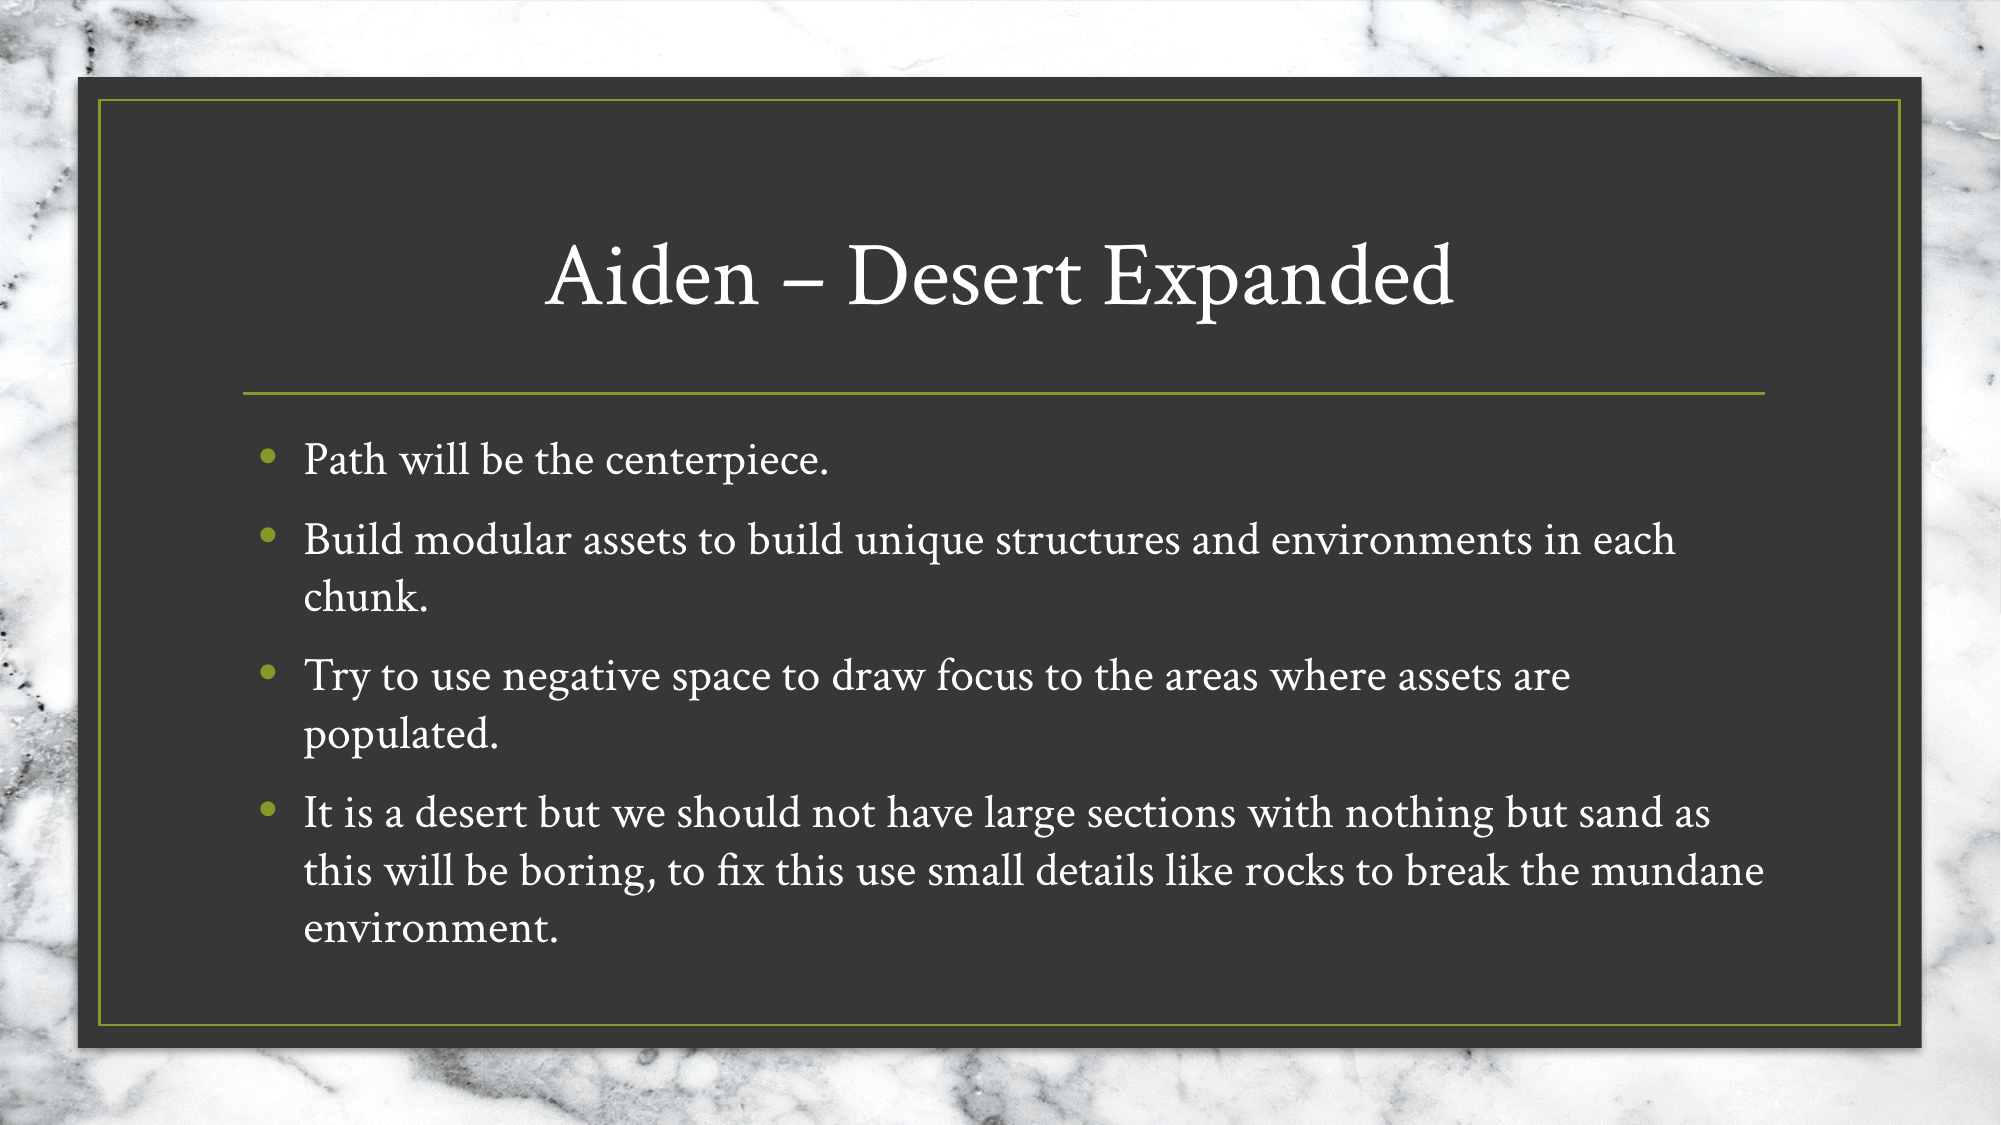

# Aiden – Desert Expanded
Path will be the centerpiece.
Build modular assets to build unique structures and environments in each chunk.
Try to use negative space to draw focus to the areas where assets are populated.
It is a desert but we should not have large sections with nothing but sand as this will be boring, to fix this use small details like rocks to break the mundane environment.